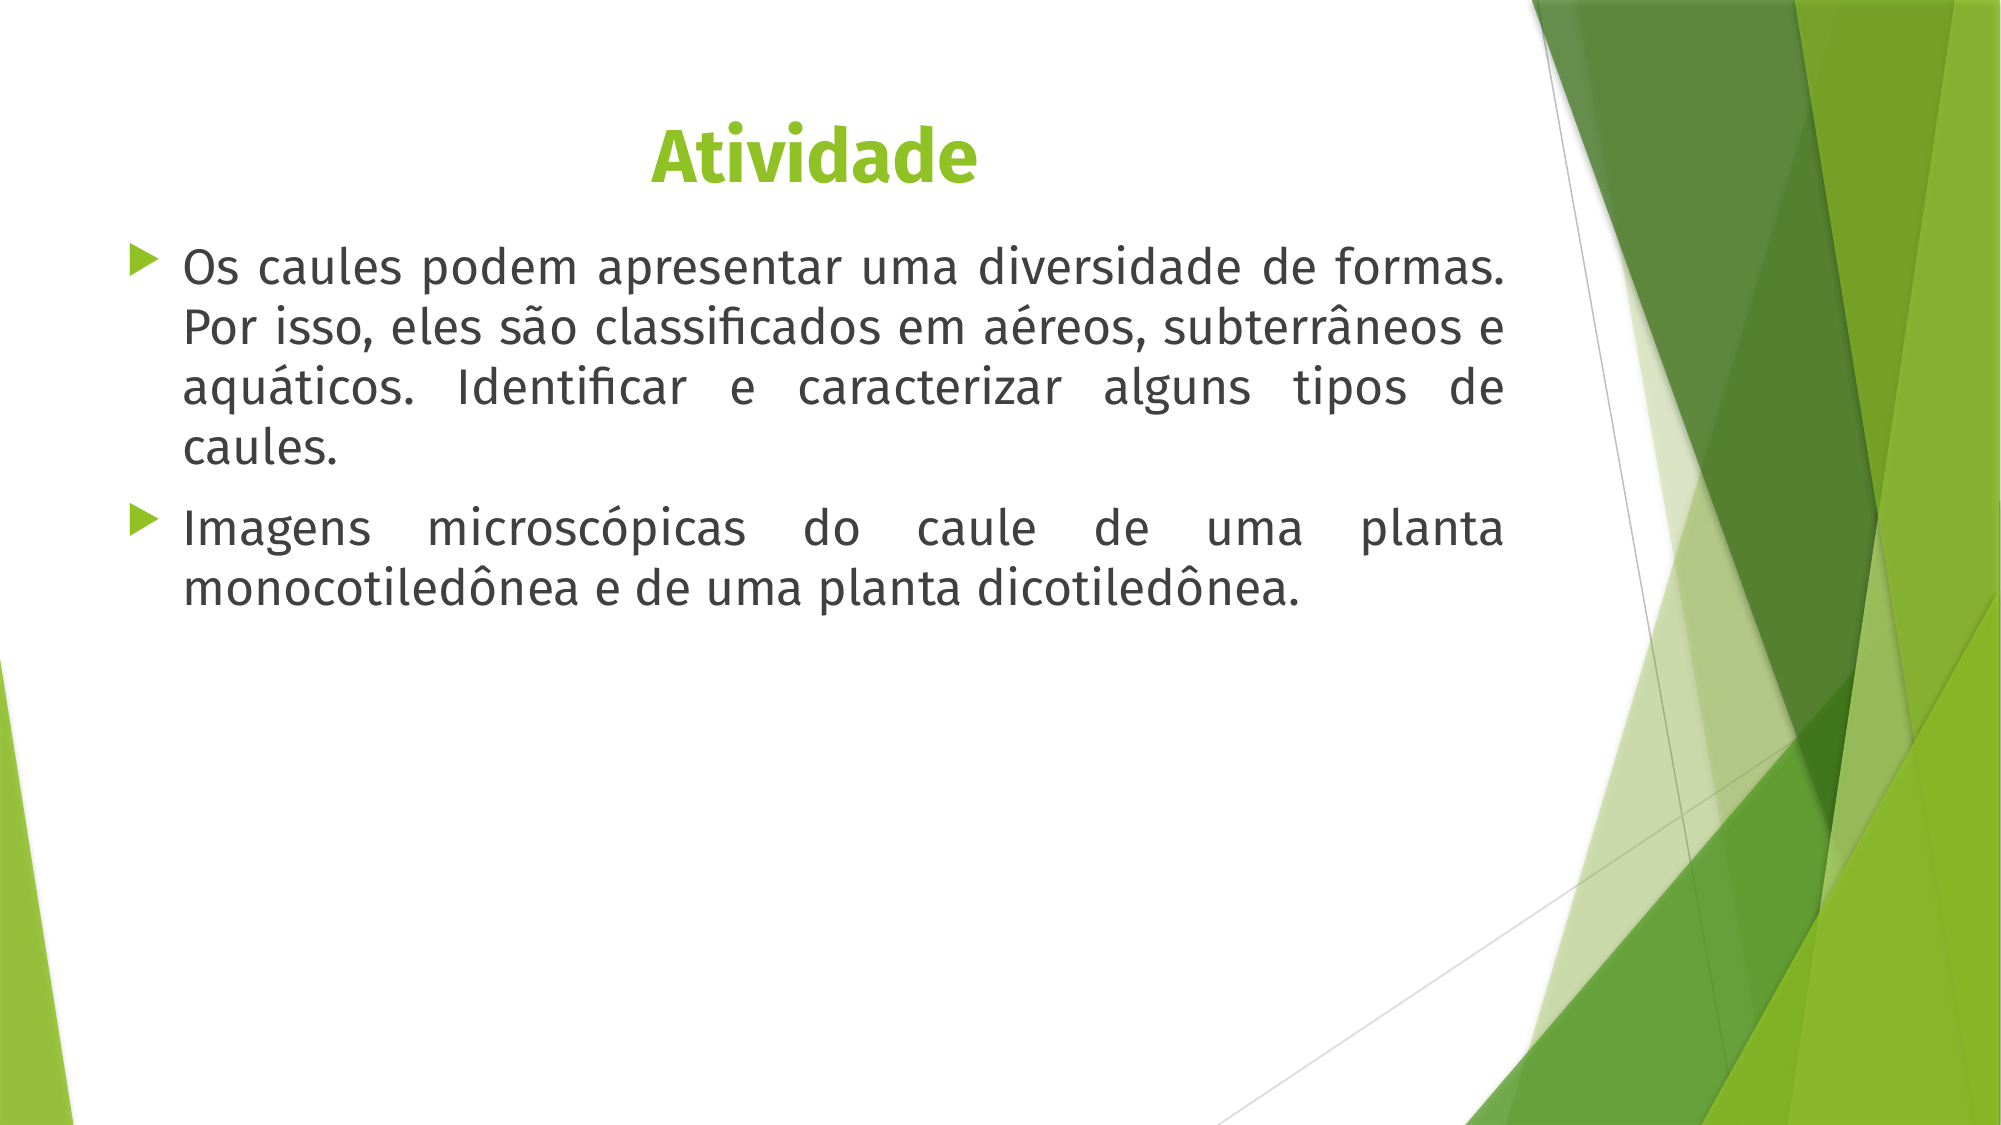

# Atividade
Os caules podem apresentar uma diversidade de formas. Por isso, eles são classificados em aéreos, subterrâneos e aquáticos. Identificar e caracterizar alguns tipos de caules.
Imagens microscópicas do caule de uma planta monocotiledônea e de uma planta dicotiledônea.